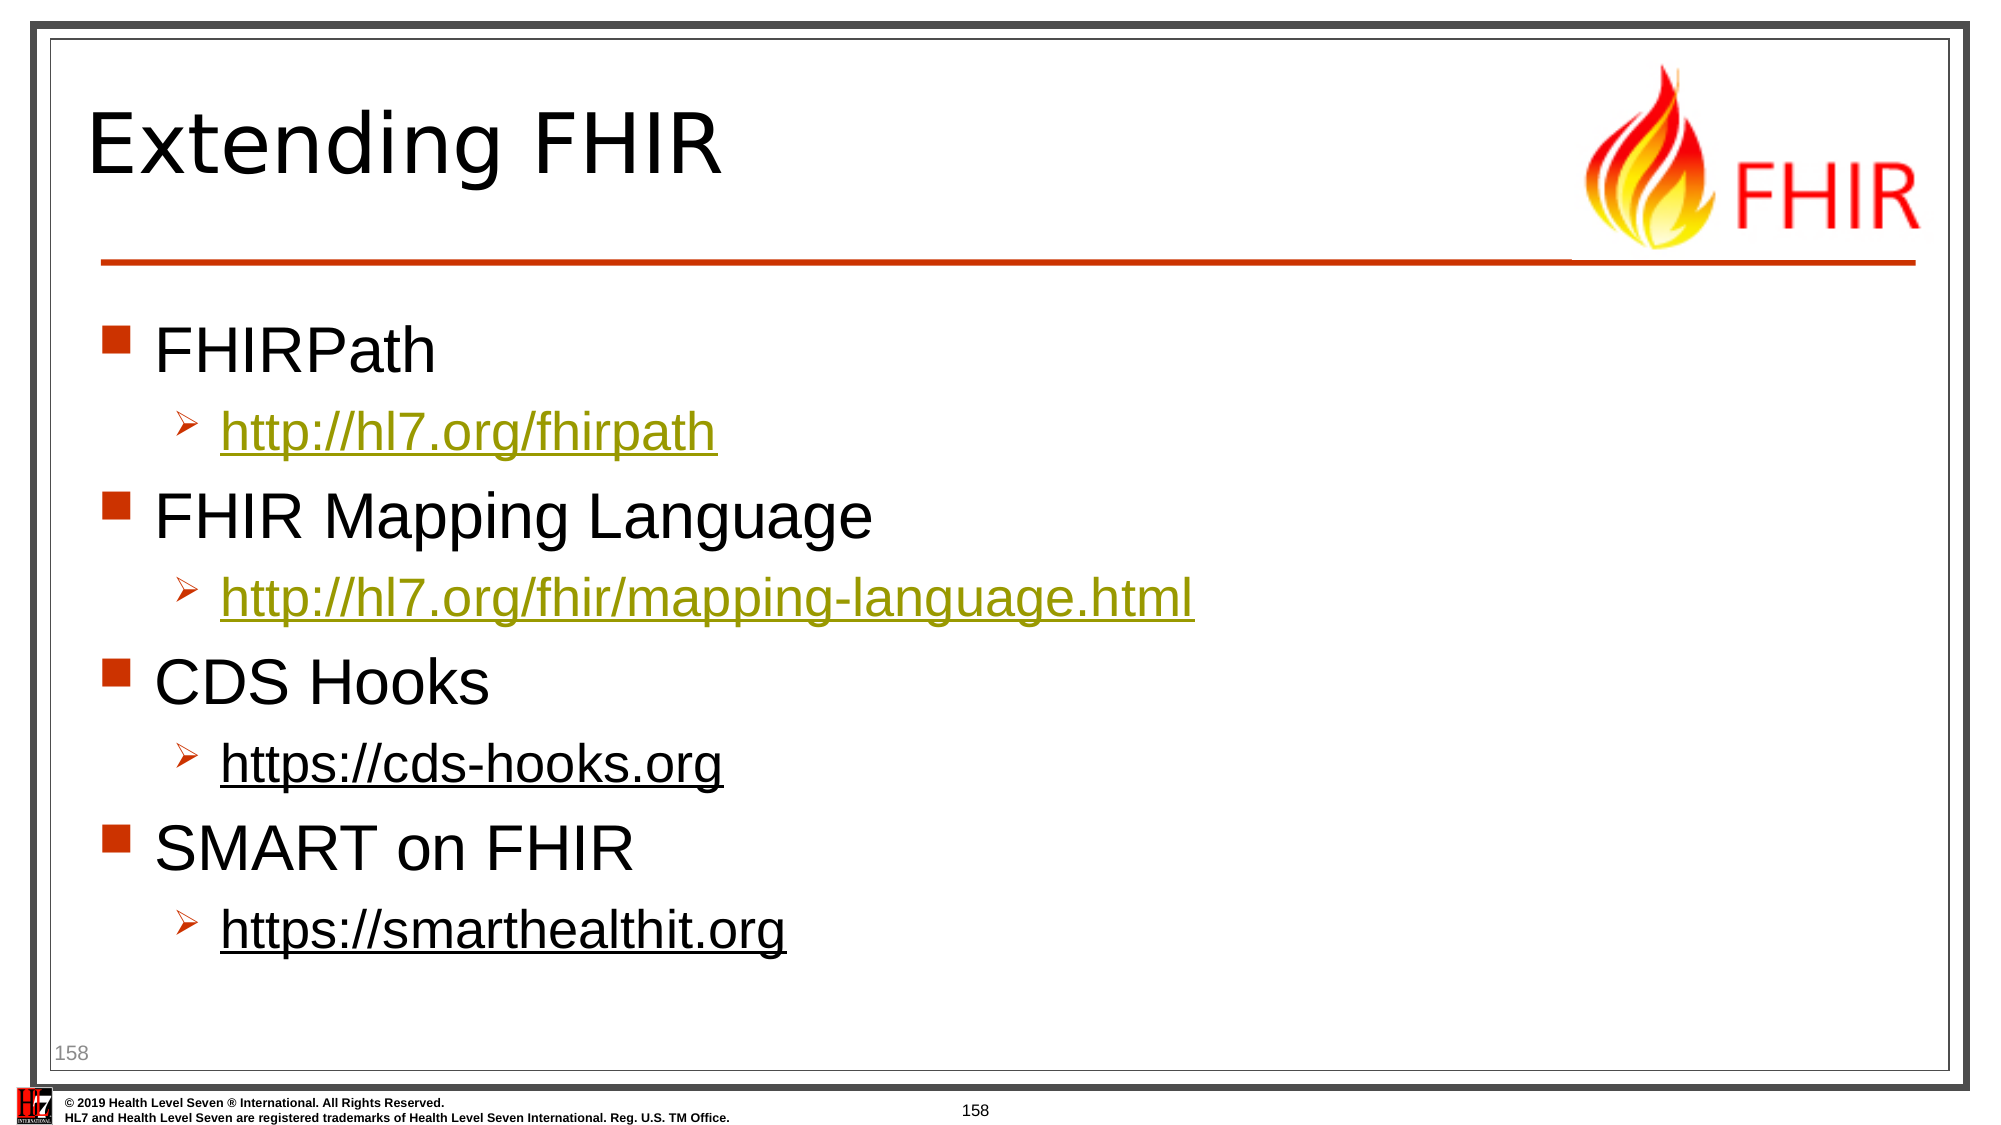

# Extending FHIR
FHIRPath
http://hl7.org/fhirpath
FHIR Mapping Language
http://hl7.org/fhir/mapping-language.html
CDS Hooks
https://cds-hooks.org
SMART on FHIR
https://smarthealthit.org

158